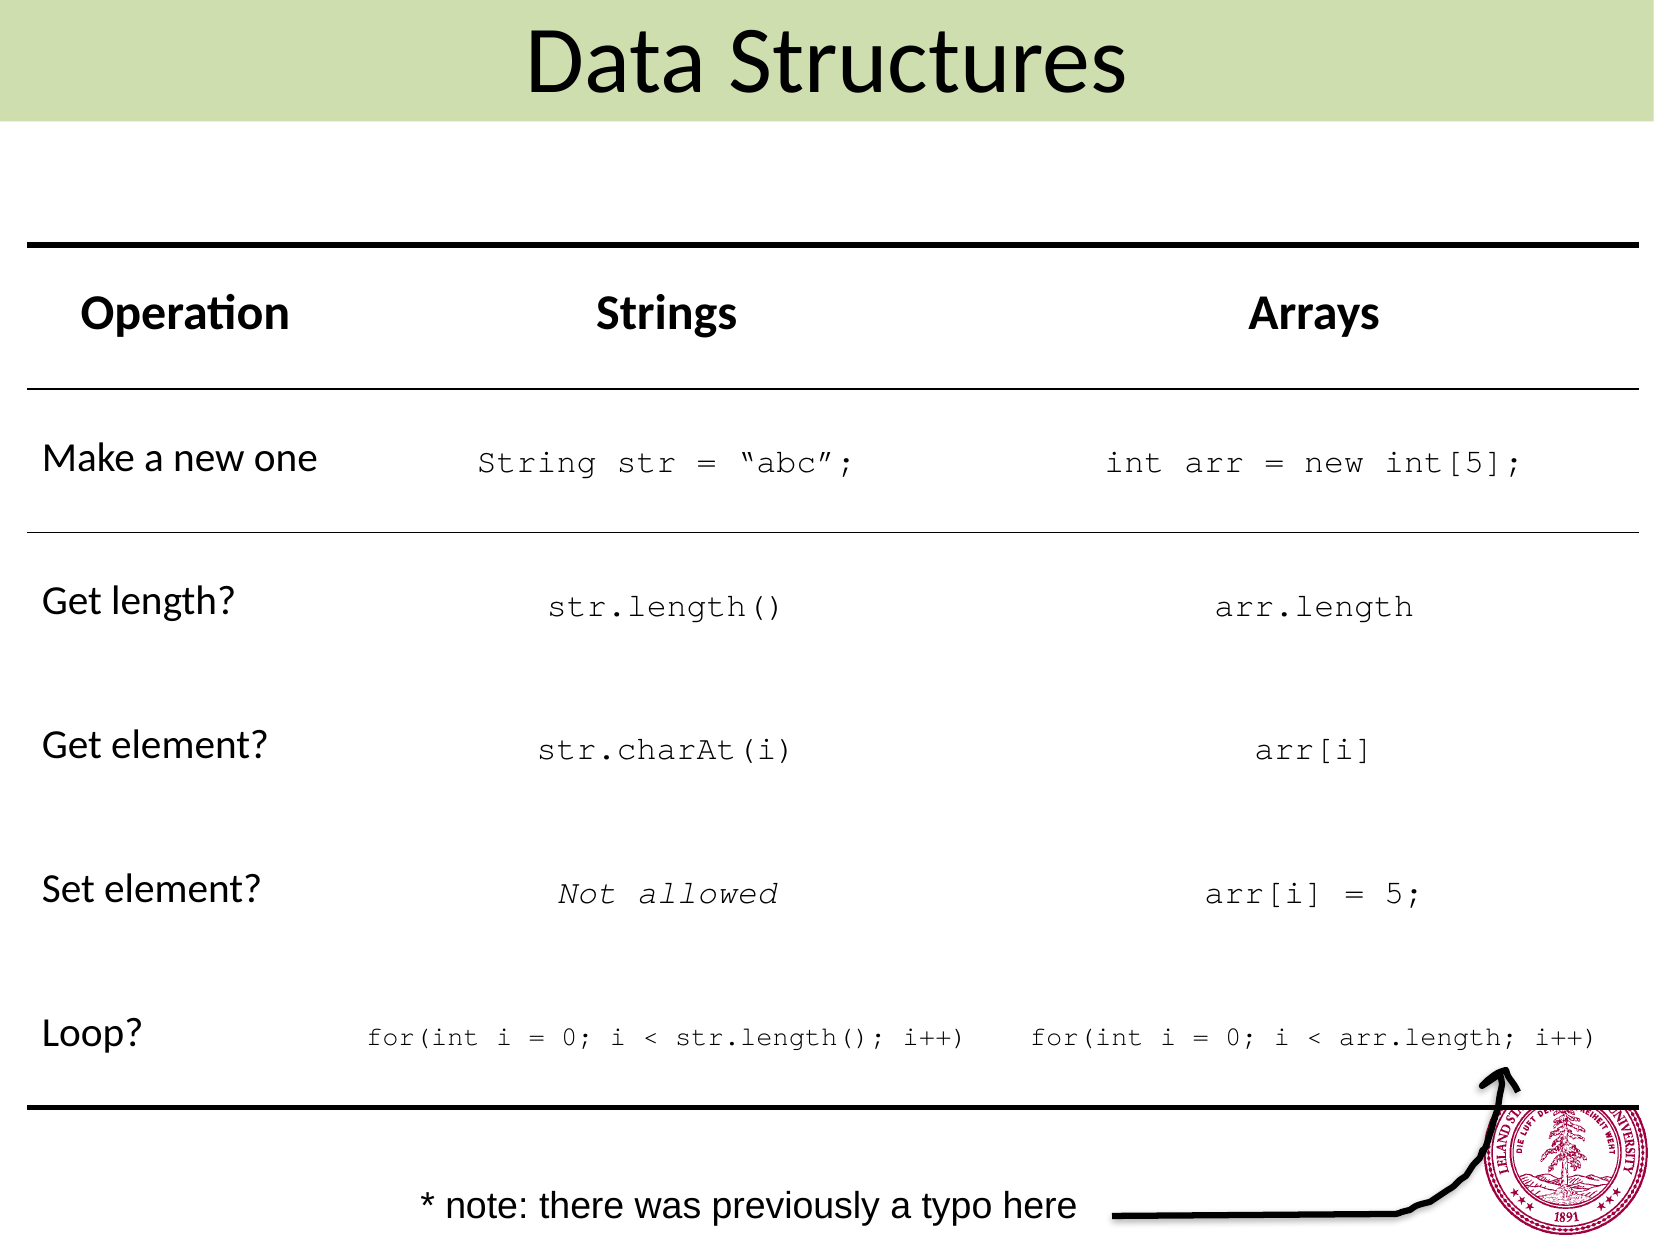

Data Structures
| Operation | Strings | Arrays |
| --- | --- | --- |
| Make a new one | String str = “abc”; | int arr = new int[5]; |
| Get length? | str.length() | arr.length |
| Get element? | str.charAt(i) | arr[i] |
| Set element? | Not allowed | arr[i] = 5; |
| Loop? | for(int i = 0; i < str.length(); i++) | for(int i = 0; i < arr.length; i++) |

* note: there was previously a typo here